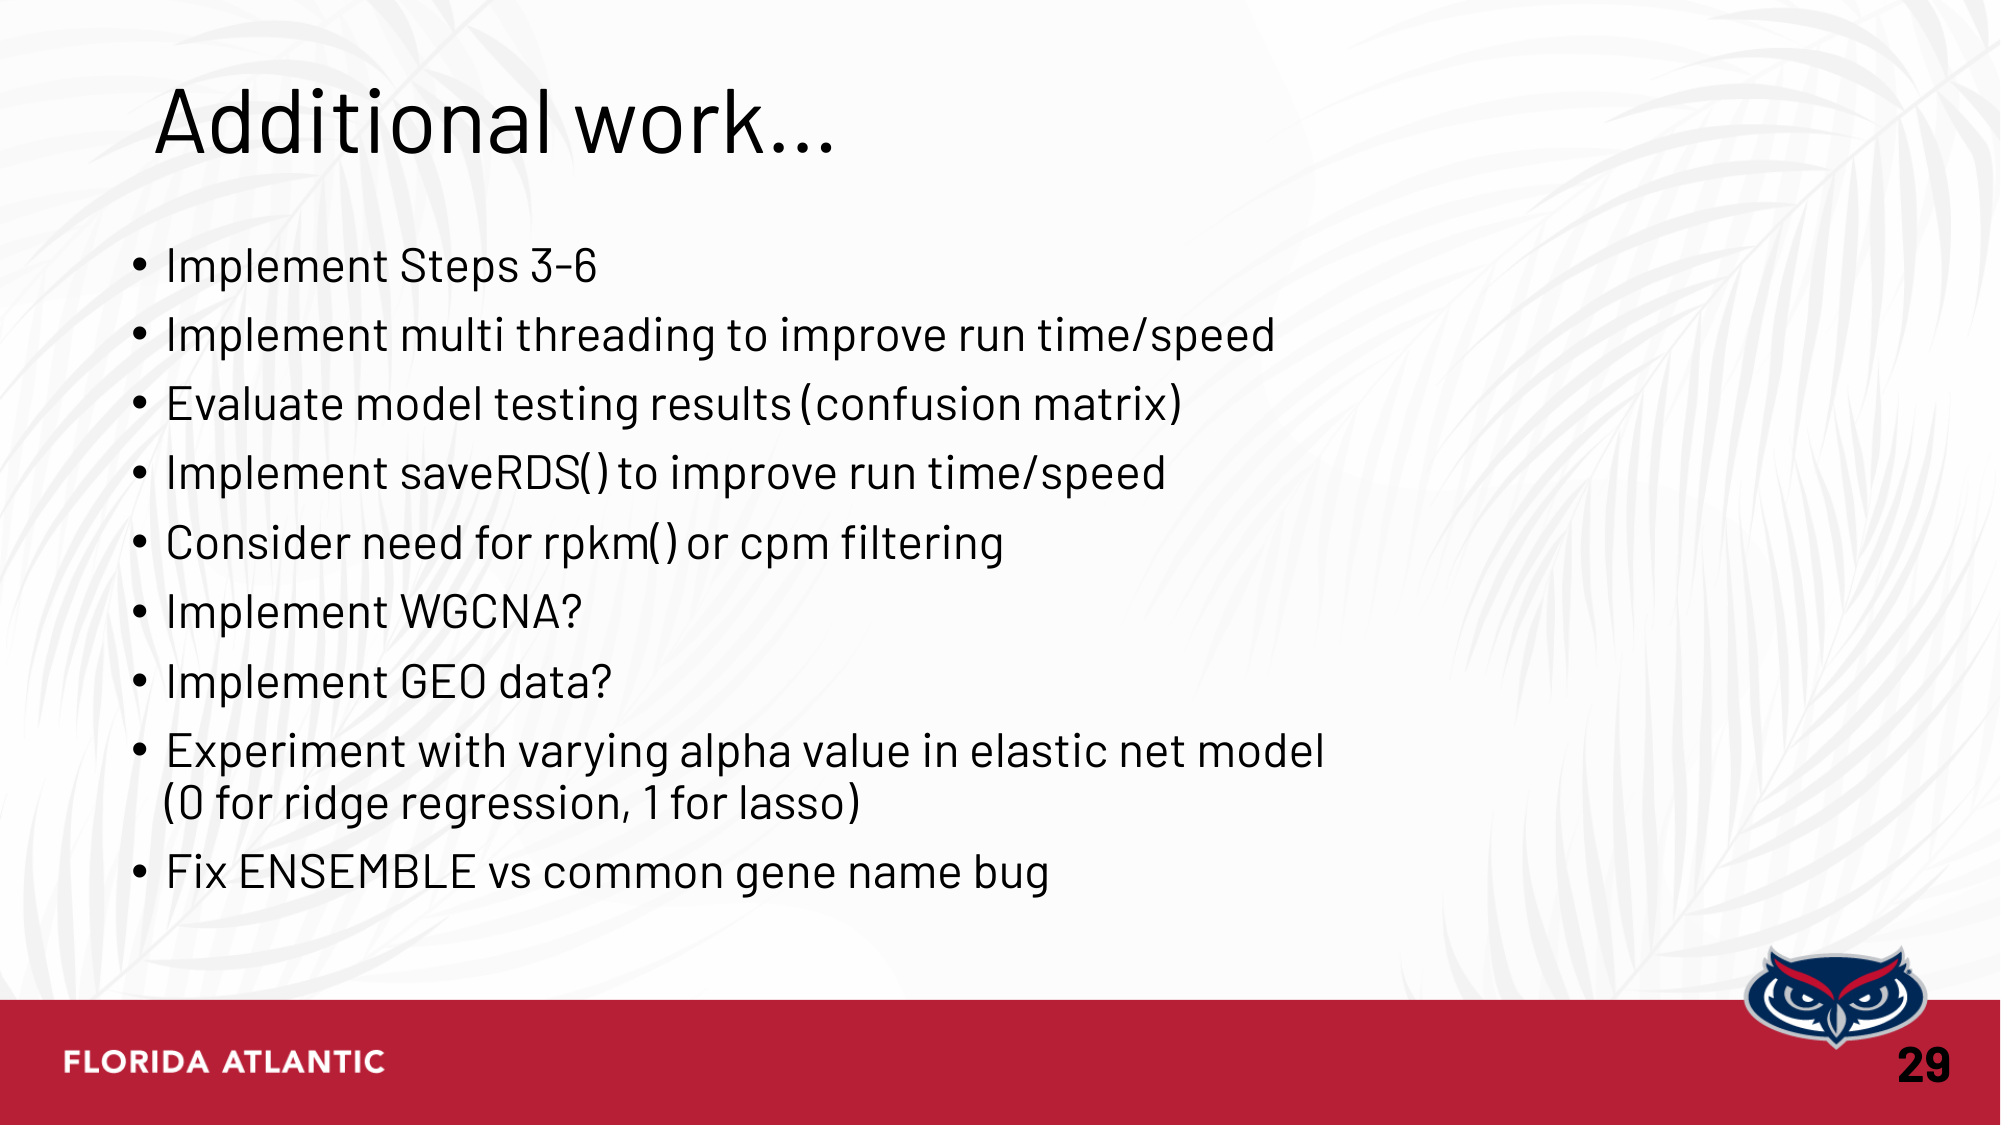

# Additional work…
Implement Steps 3-6
Implement multi threading to improve run time/speed
Evaluate model testing results (confusion matrix)
Implement saveRDS() to improve run time/speed
Consider need for rpkm() or cpm filtering
Implement WGCNA?
Implement GEO data?
Experiment with varying alpha value in elastic net model
(0 for ridge regression, 1 for lasso)
Fix ENSEMBLE vs common gene name bug
29